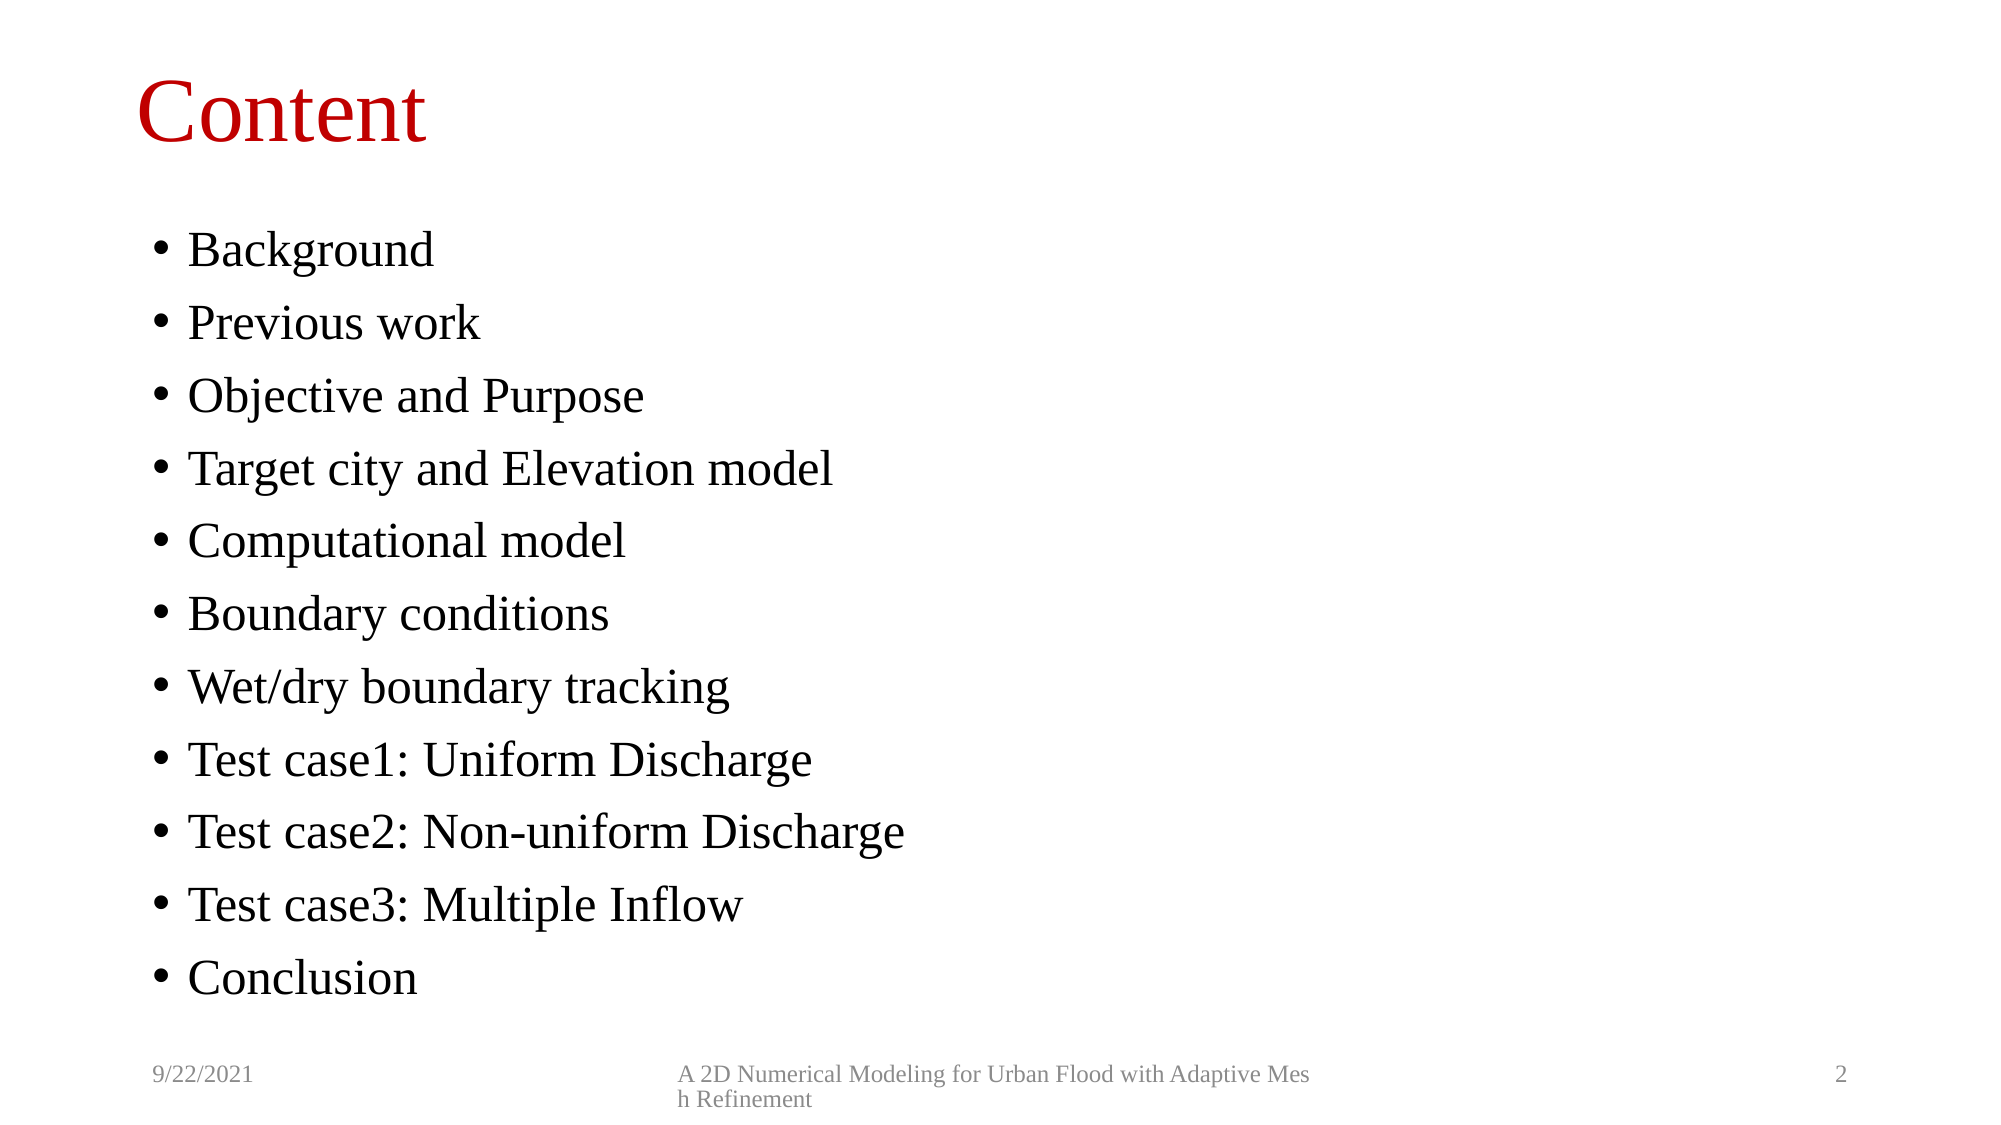

# Content
Background
Previous work
Objective and Purpose
Target city and Elevation model
Computational model
Boundary conditions
Wet/dry boundary tracking
Test case1: Uniform Discharge
Test case2: Non-uniform Discharge
Test case3: Multiple Inflow
Conclusion

9/22/2021
A 2D Numerical Modeling for Urban Flood with Adaptive Mesh Refinement
2